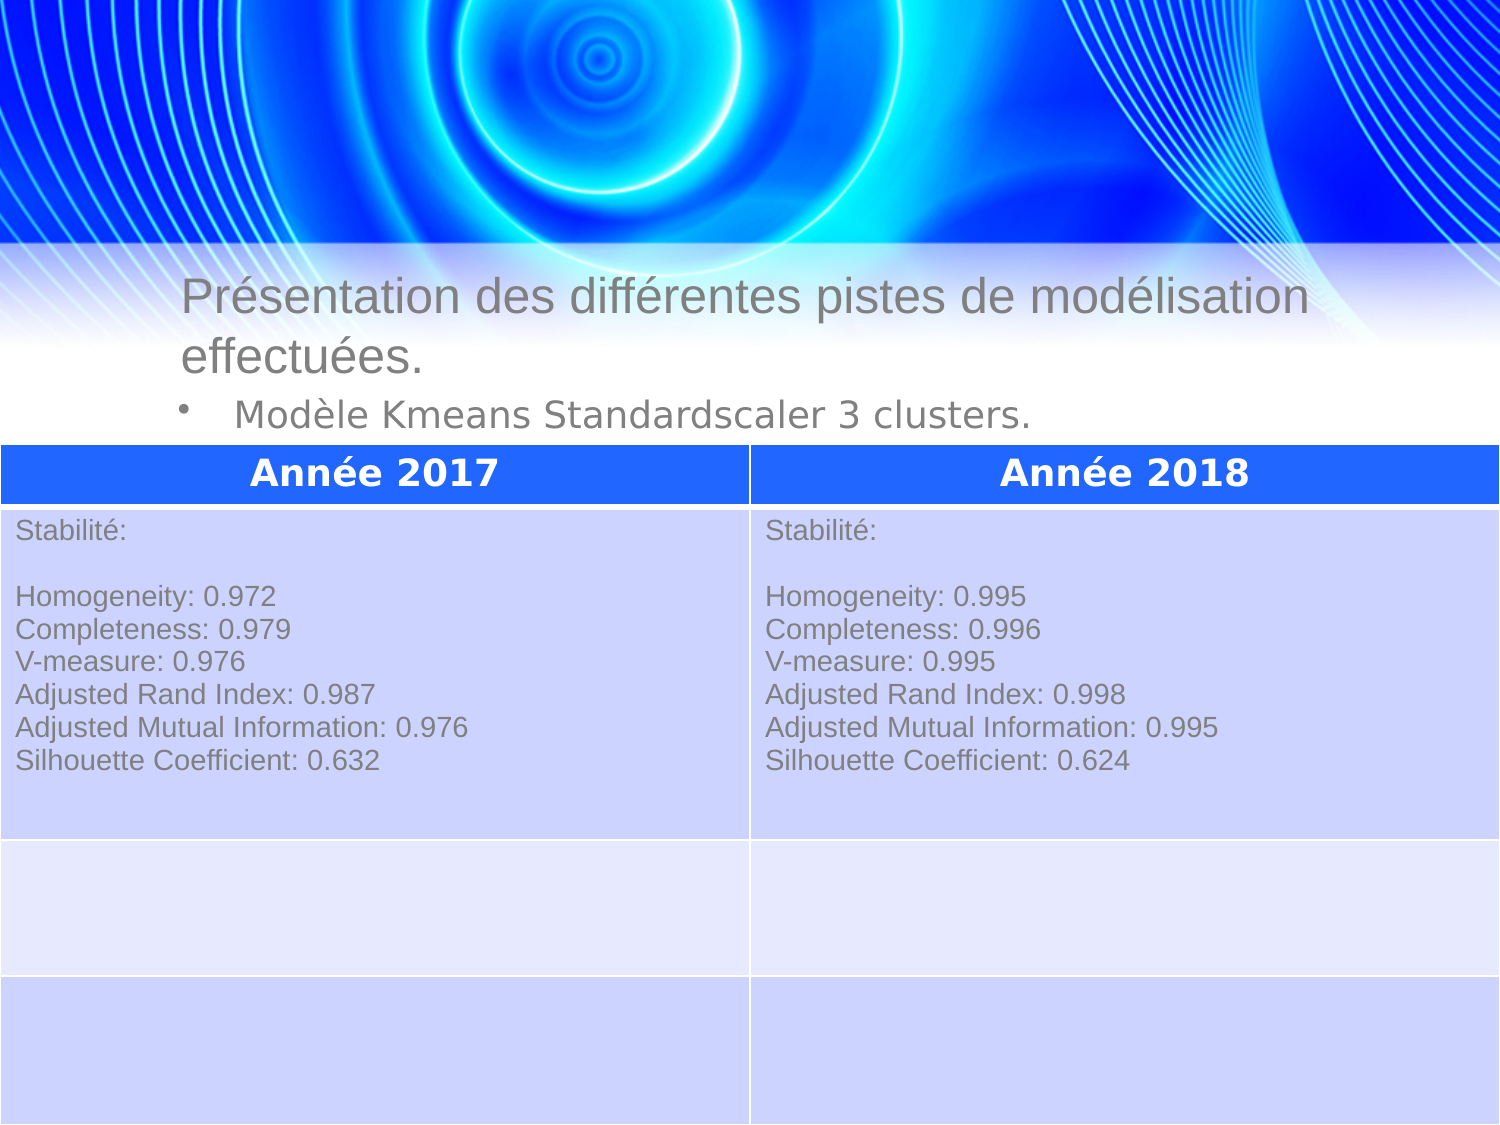

# Présentation des différentes pistes de modélisation effectuées.
Modèle Kmeans Standardscaler 3 clusters.
.

| Année 2017 | Année 2018 |
| --- | --- |
| Stabilité: Homogeneity: 0.972 Completeness: 0.979 V-measure: 0.976 Adjusted Rand Index: 0.987 Adjusted Mutual Information: 0.976 Silhouette Coefficient: 0.632 | Stabilité: Homogeneity: 0.995 Completeness: 0.996 V-measure: 0.995 Adjusted Rand Index: 0.998 Adjusted Mutual Information: 0.995 Silhouette Coefficient: 0.624 |
|  |  |
|  |  |